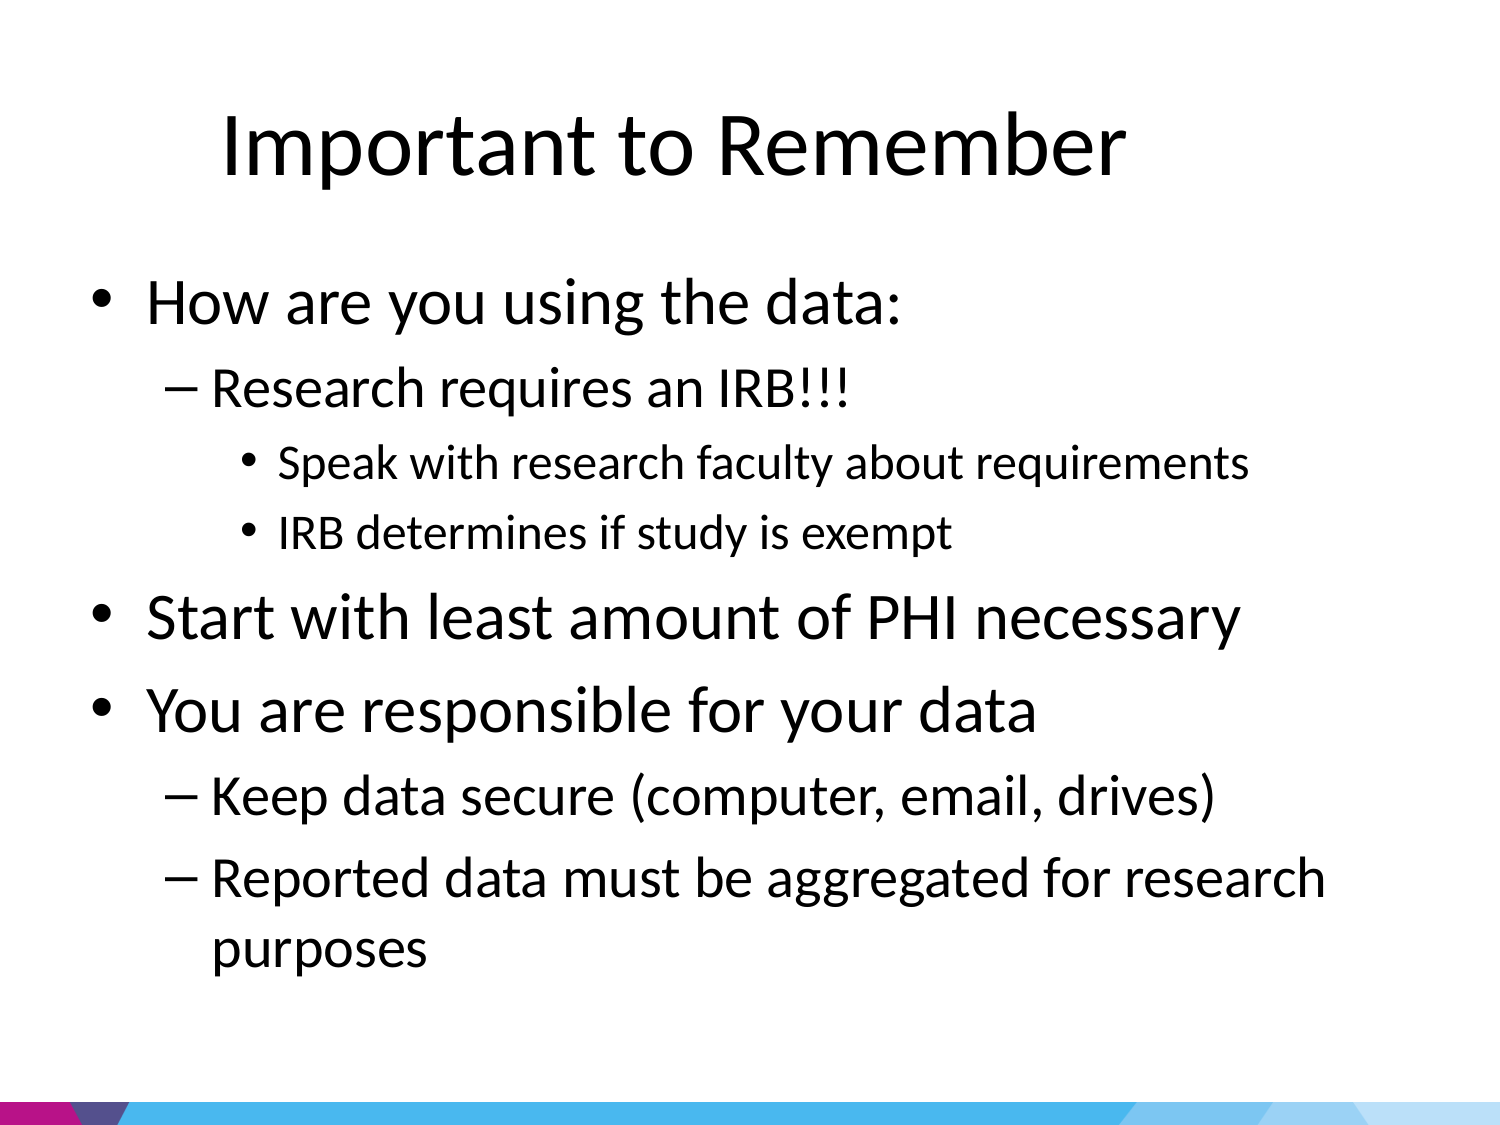

Important to Remember
How are you using the data:
Research requires an IRB!!!
Speak with research faculty about requirements
IRB determines if study is exempt
Start with least amount of PHI necessary
You are responsible for your data
Keep data secure (computer, email, drives)
Reported data must be aggregated for research purposes